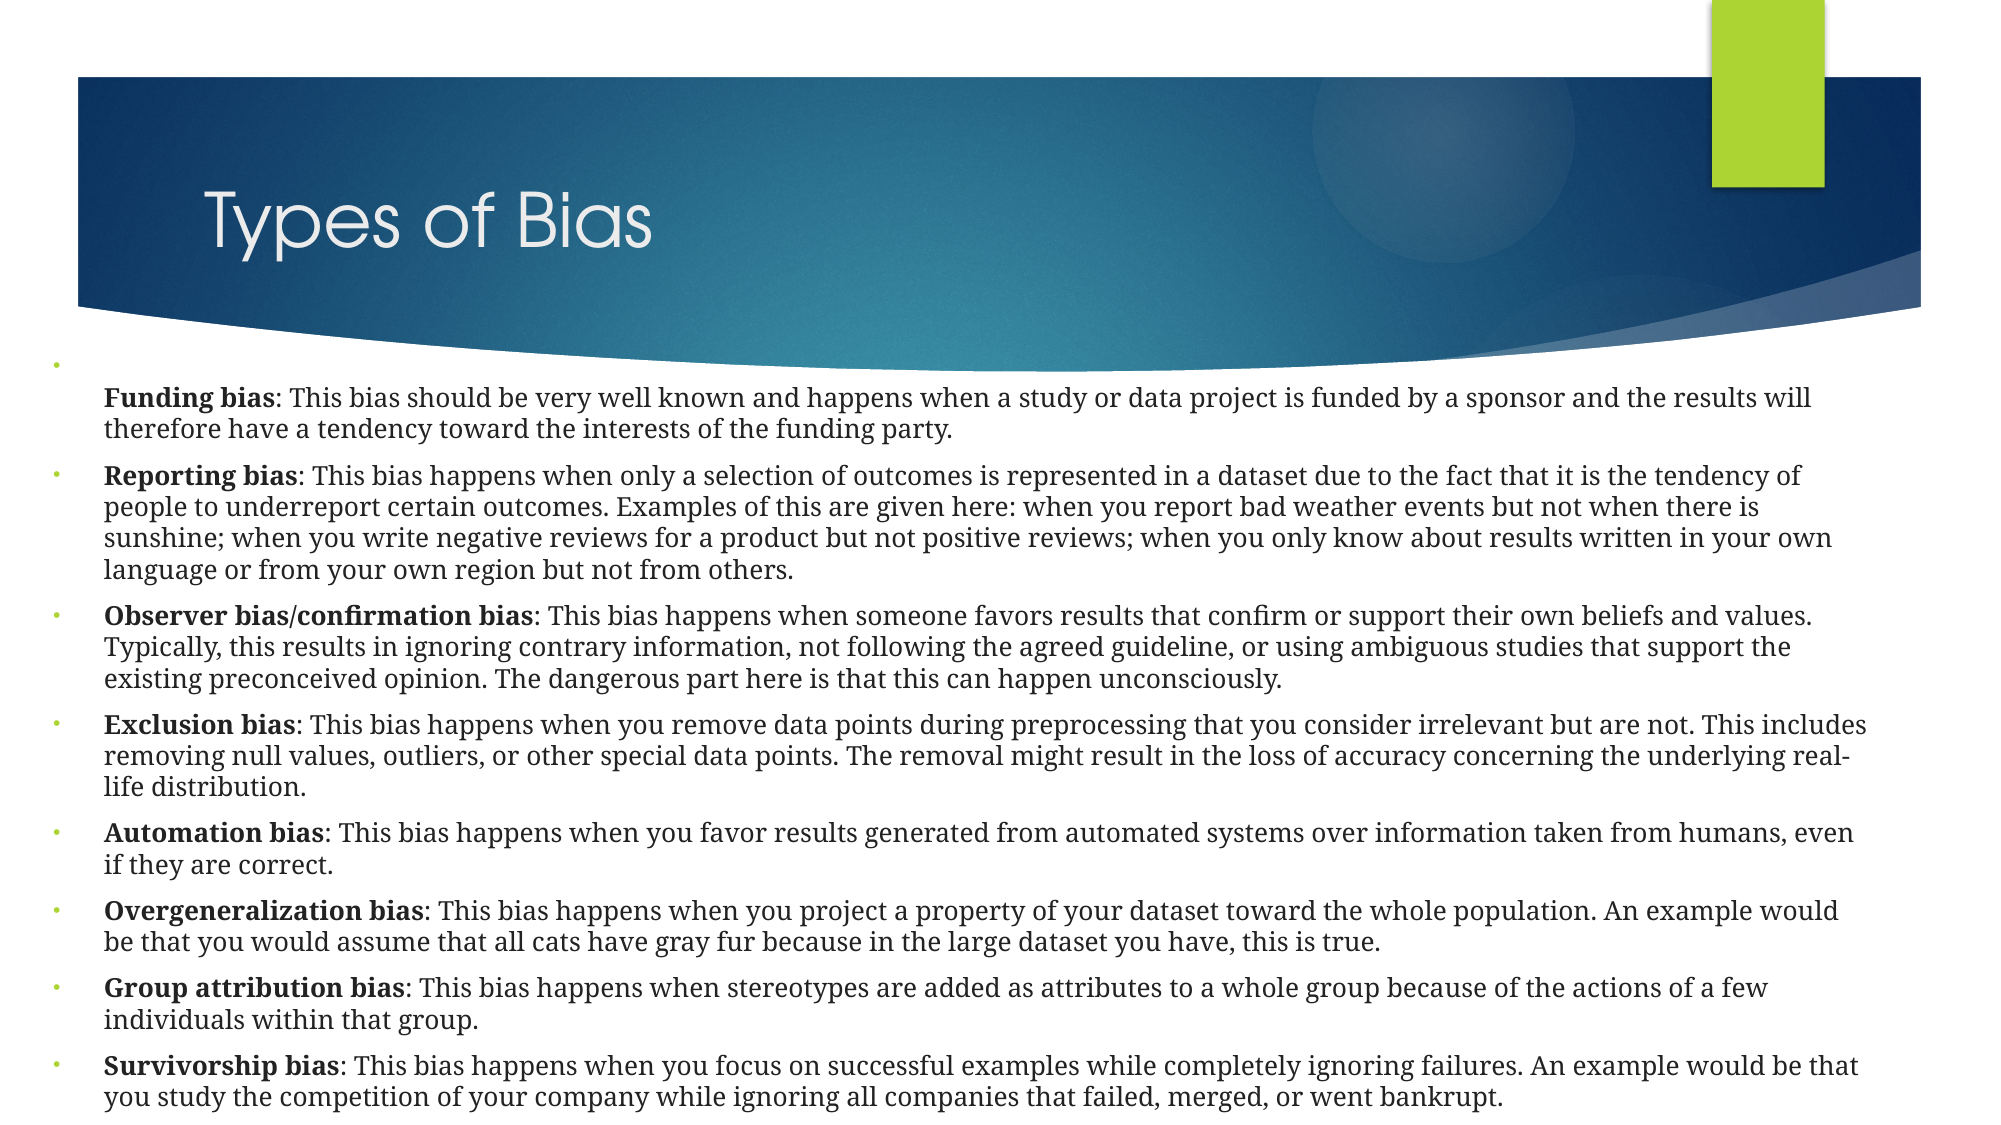

# Types of Bias
Funding bias: This bias should be very well known and happens when a study or data project is funded by a sponsor and the results will therefore have a tendency toward the interests of the funding party.
Reporting bias: This bias happens when only a selection of outcomes is represented in a dataset due to the fact that it is the tendency of people to underreport certain outcomes. Examples of this are given here: when you report bad weather events but not when there is sunshine; when you write negative reviews for a product but not positive reviews; when you only know about results written in your own language or from your own region but not from others.
Observer bias/confirmation bias: This bias happens when someone favors results that confirm or support their own beliefs and values. Typically, this results in ignoring contrary information, not following the agreed guideline, or using ambiguous studies that support the existing preconceived opinion. The dangerous part here is that this can happen unconsciously.
Exclusion bias: This bias happens when you remove data points during preprocessing that you consider irrelevant but are not. This includes removing null values, outliers, or other special data points. The removal might result in the loss of accuracy concerning the underlying real-life distribution.
Automation bias: This bias happens when you favor results generated from automated systems over information taken from humans, even if they are correct.
Overgeneralization bias: This bias happens when you project a property of your dataset toward the whole population. An example would be that you would assume that all cats have gray fur because in the large dataset you have, this is true.
Group attribution bias: This bias happens when stereotypes are added as attributes to a whole group because of the actions of a few individuals within that group.
Survivorship bias: This bias happens when you focus on successful examples while completely ignoring failures. An example would be that you study the competition of your company while ignoring all companies that failed, merged, or went bankrupt.